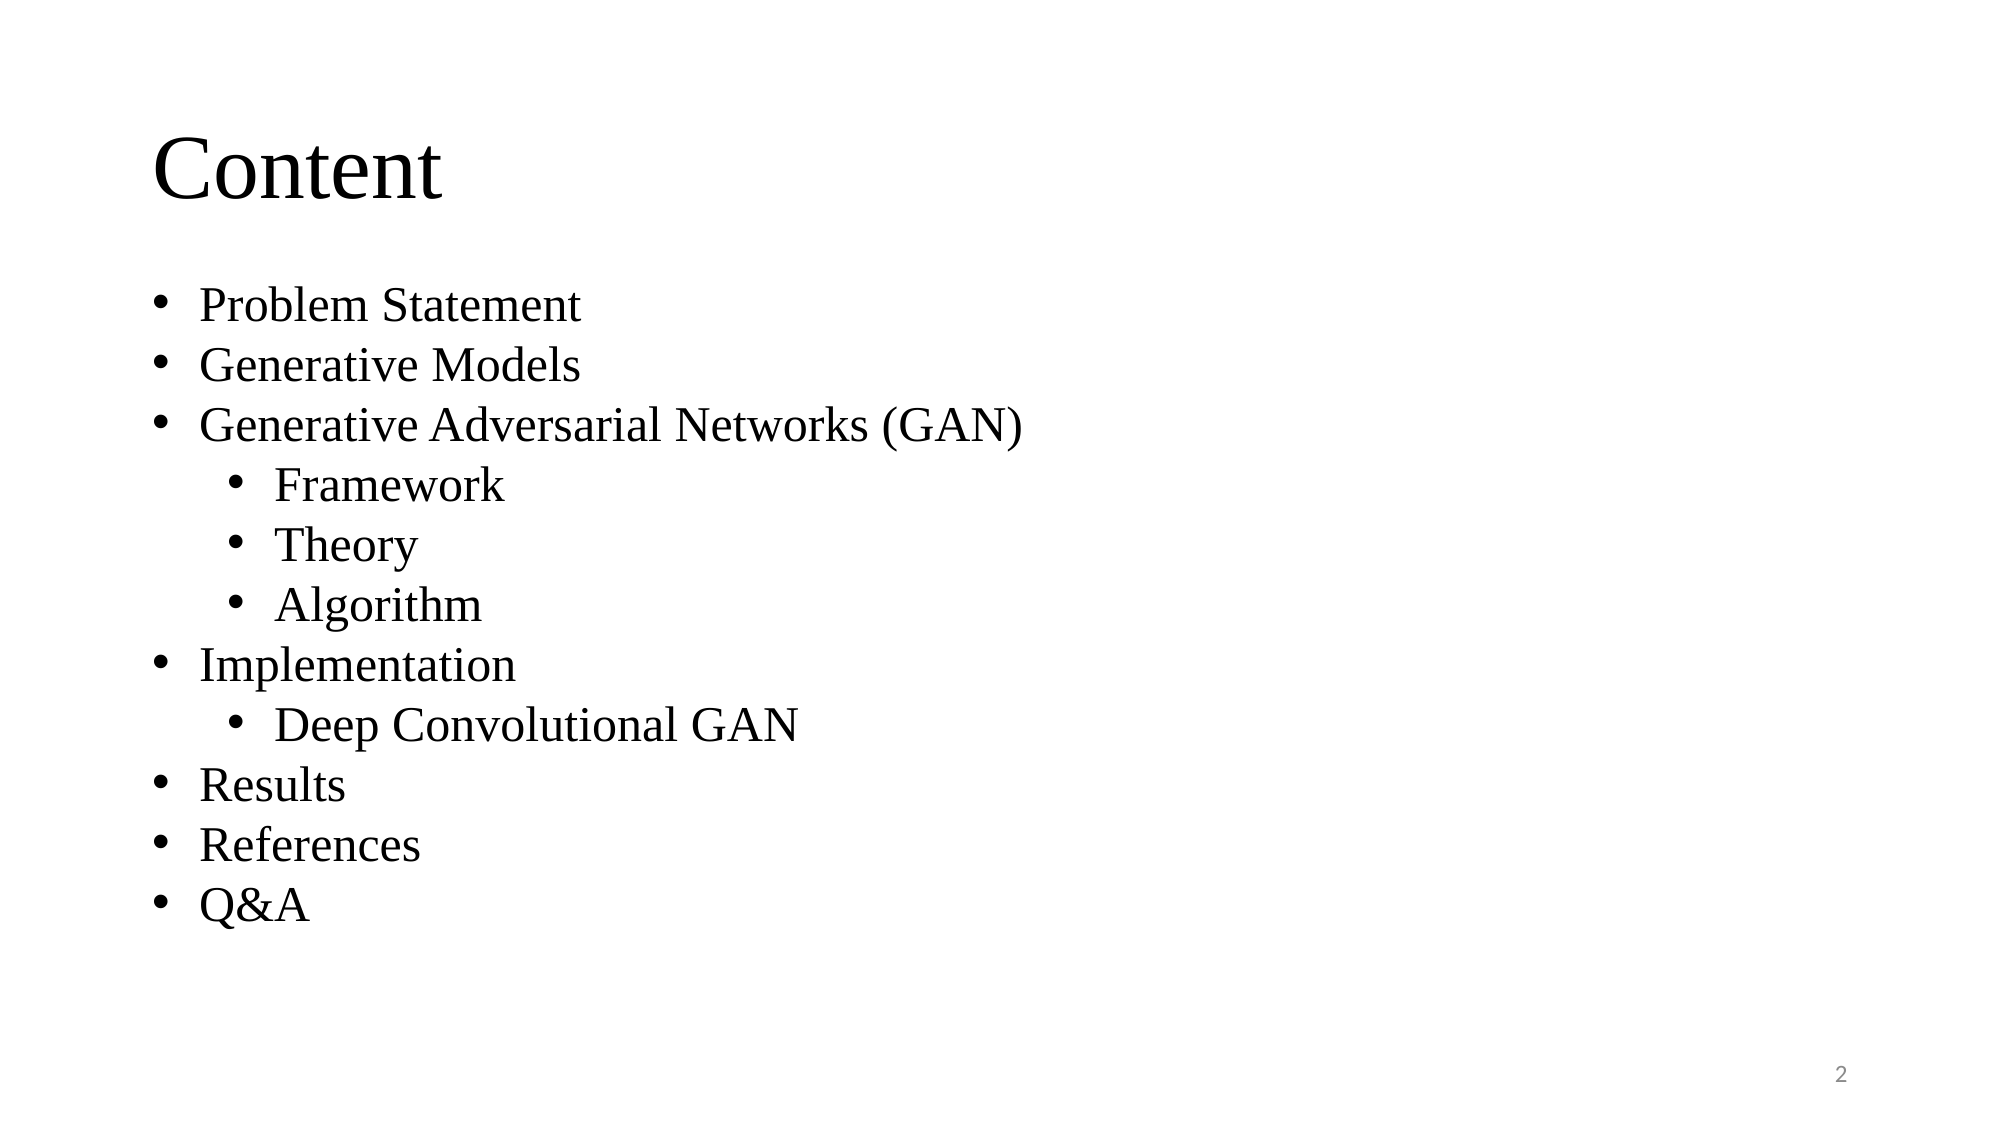

# Content
Problem Statement
Generative Models
Generative Adversarial Networks (GAN)
Framework
Theory
Algorithm
Implementation
Deep Convolutional GAN
Results
References
Q&A

2